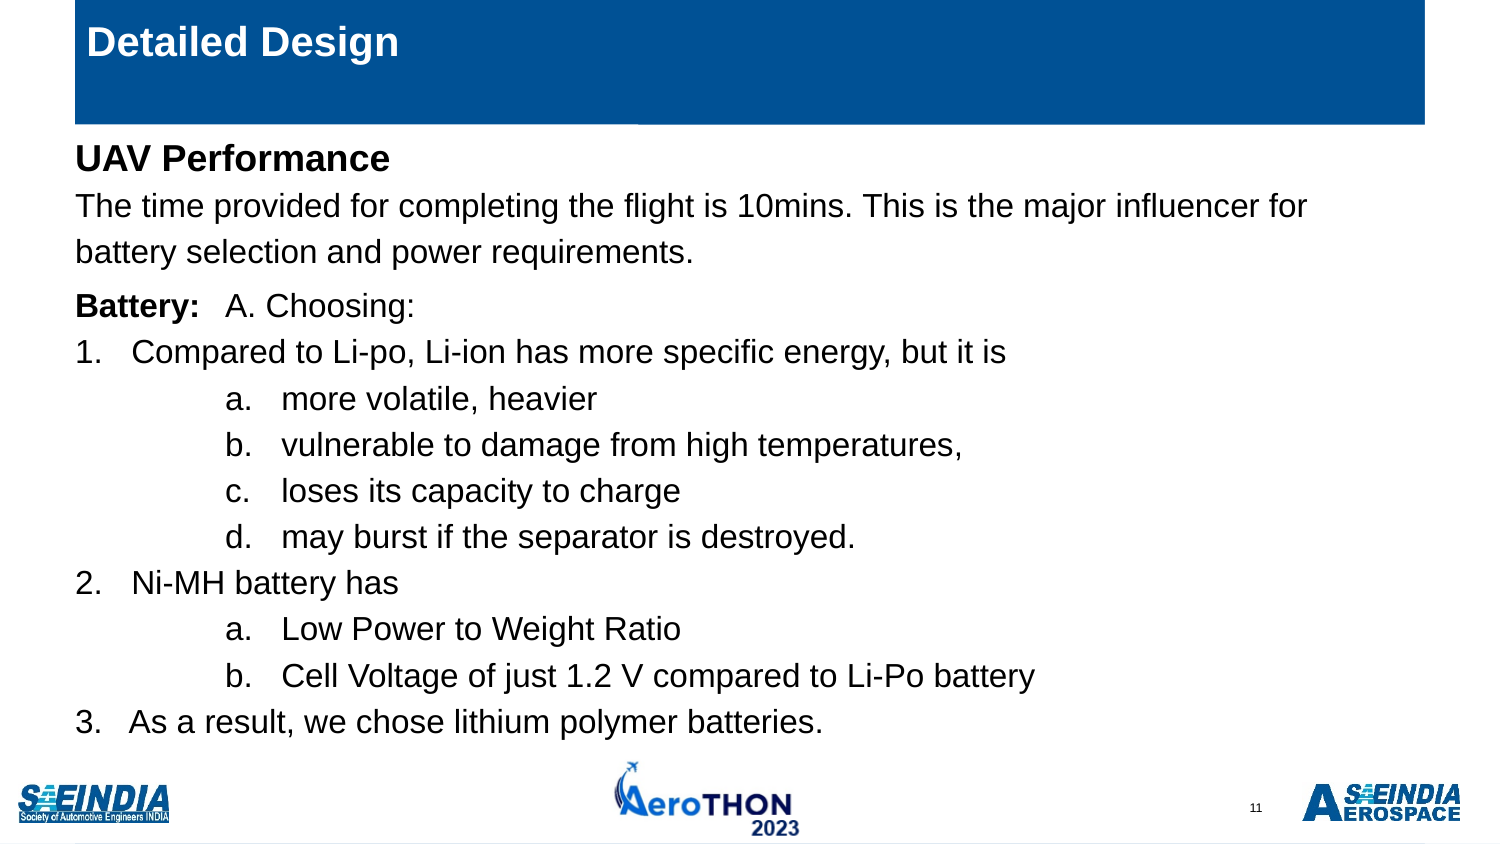

# Detailed Design
UAV Performance
The time provided for completing the flight is 10mins. This is the major influencer for
battery selection and power requirements.
Battery:	A. Choosing:
Compared to Li-po, Li-ion has more specific energy, but it is
more volatile, heavier
vulnerable to damage from high temperatures,
loses its capacity to charge
may burst if the separator is destroyed.
Ni-MH battery has
Low Power to Weight Ratio
Cell Voltage of just 1.2 V compared to Li-Po battery
3.   As a result, we chose lithium polymer batteries.

11